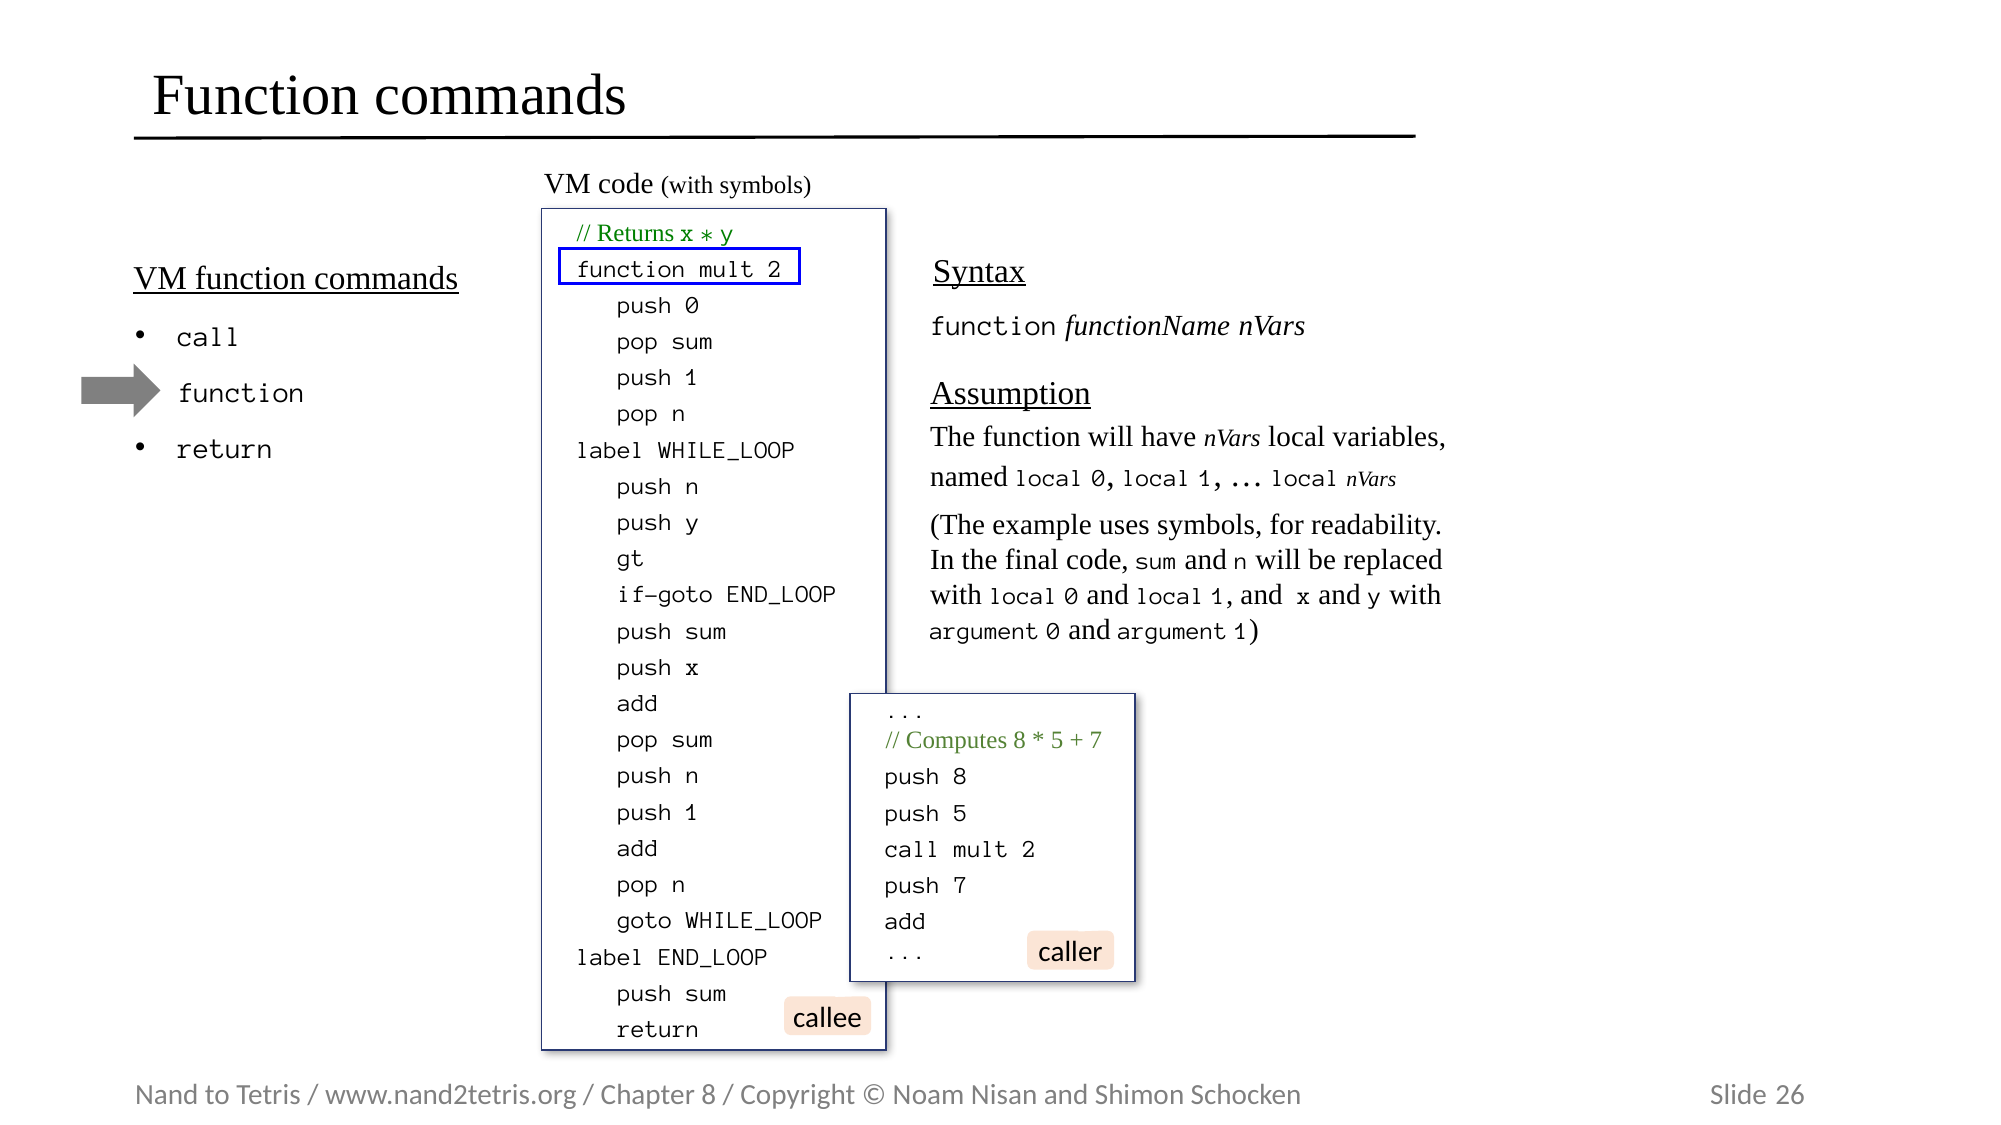

# Function commands
VM code (with symbols)
// Returns x * y
function mult 2
   push 0
   pop sum
   push 1
   pop n
label WHILE_LOOP
   push n
   push y
   gt
   if-goto END_LOOP
   push sum
   push x
   add
   pop sum
   push n
   push 1
   add
   pop n
   goto WHILE_LOOP
label END_LOOP
   push sum
   return
Syntax
function functionName nVars
Assumption
The function will have nVars local variables, named local 0, local 1, … local nVars
(The example uses symbols, for readability. In the final code, sum and n will be replaced with local 0 and local 1, and  x and y with argument 0 and argument 1)
VM function commands
call
function
return

...
// Computes 8 * 5 + 7
push 8
push 5
call mult 2
push 7
add
...
caller
callee